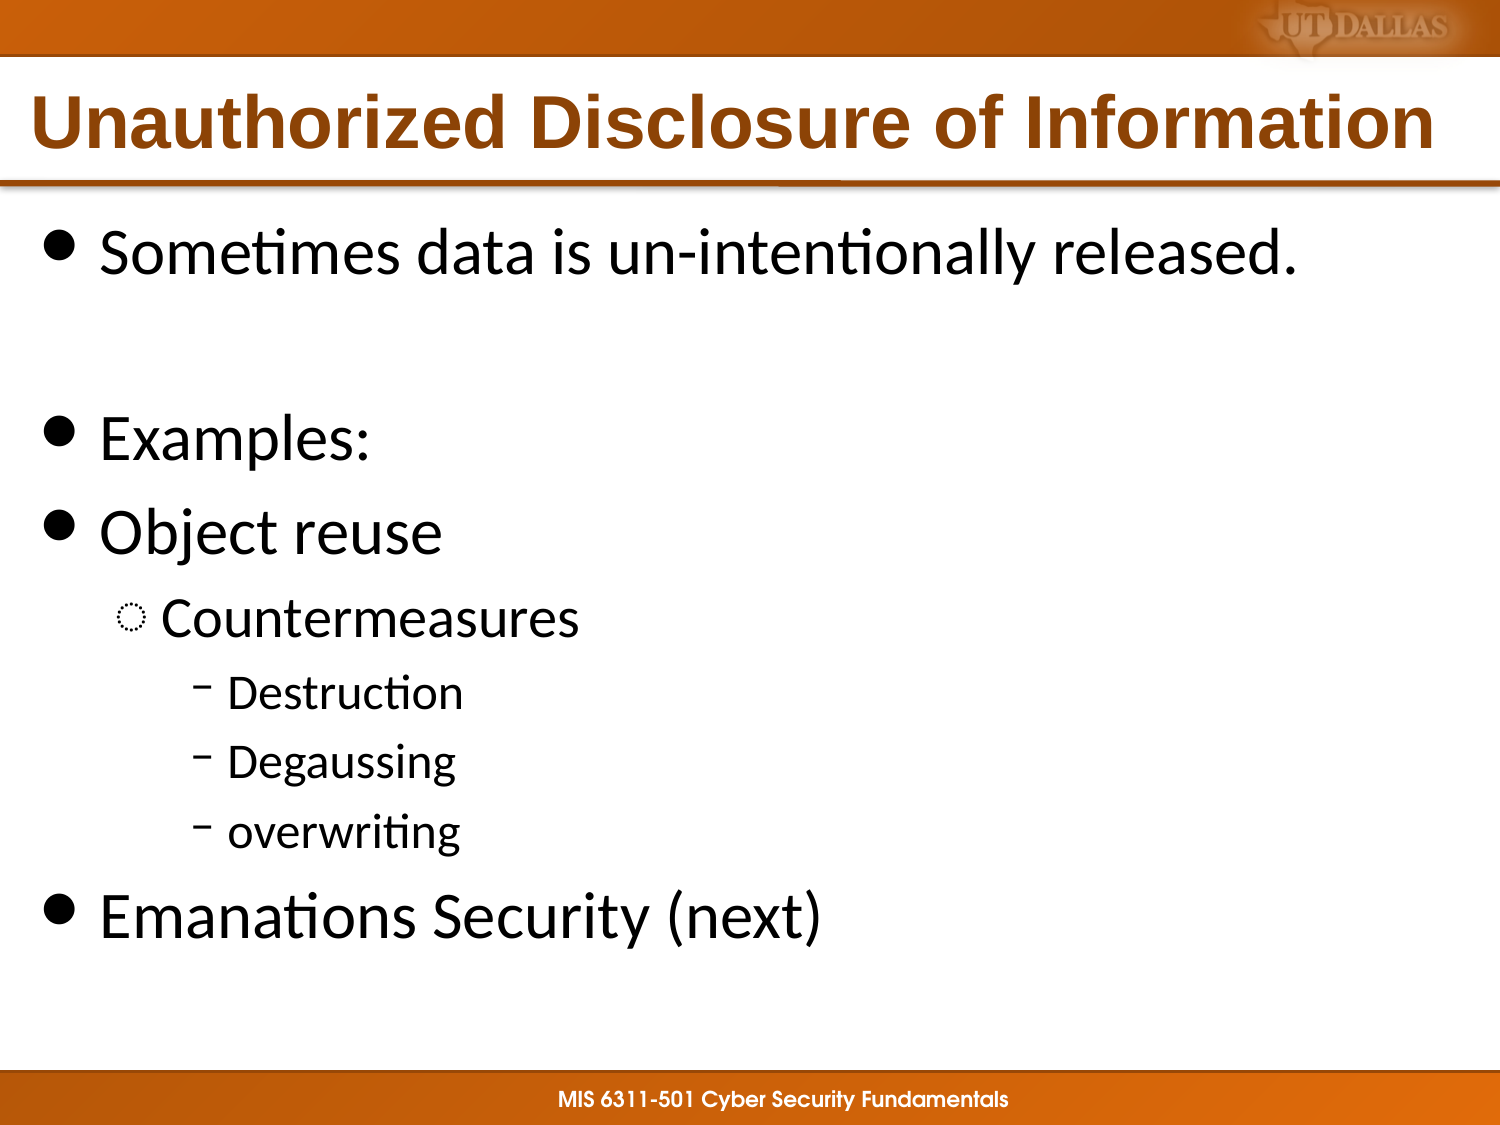

# Unauthorized Disclosure of Information
Sometimes data is un-intentionally released.

Examples:
Object reuse
Countermeasures
Destruction
Degaussing
overwriting
Emanations Security (next)